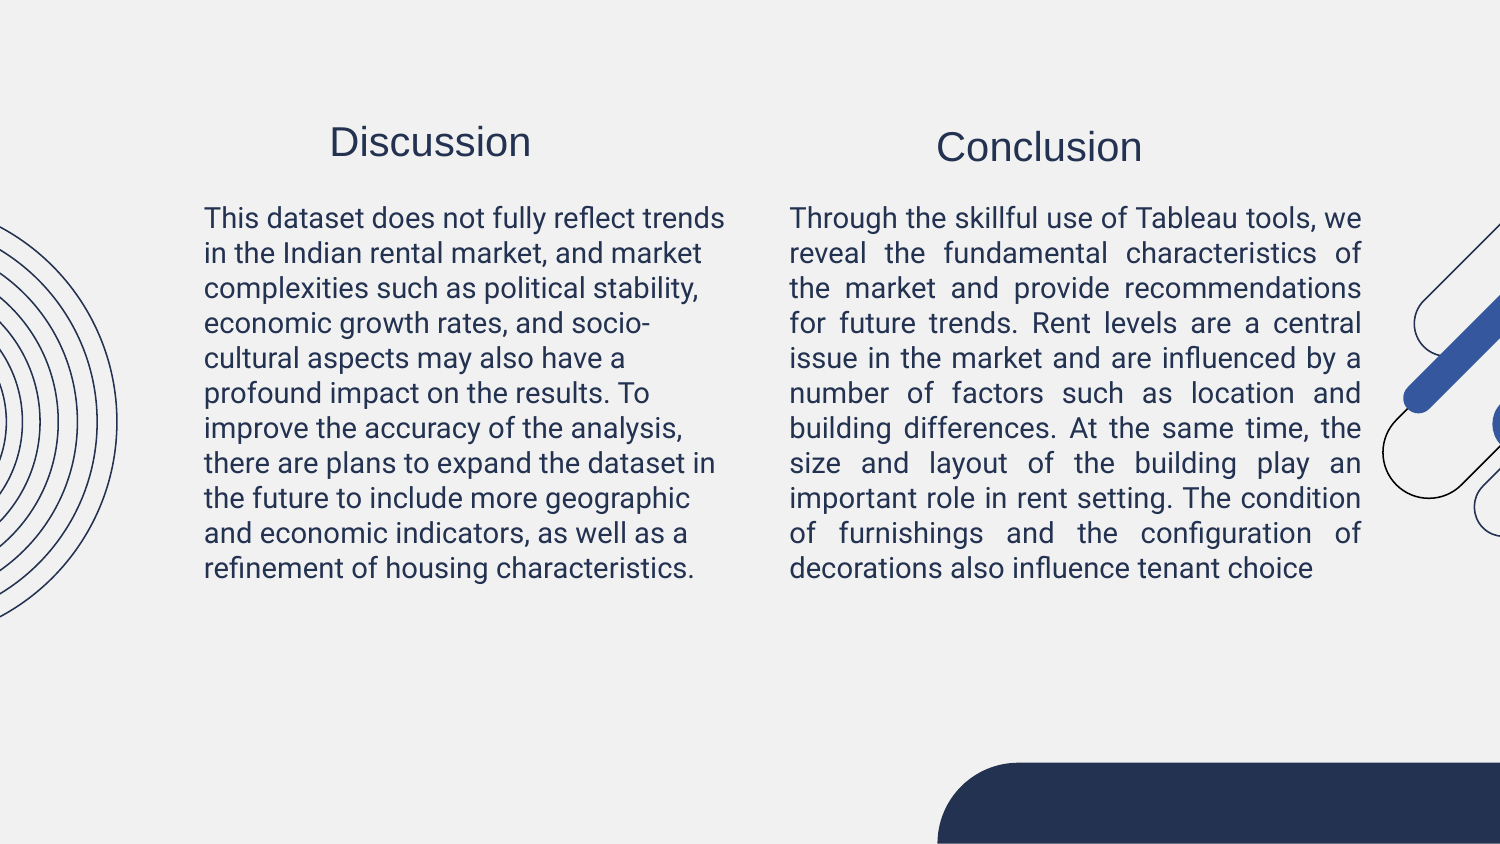

Discussion
Conclusion
This dataset does not fully reflect trends in the Indian rental market, and market complexities such as political stability, economic growth rates, and socio-cultural aspects may also have a profound impact on the results. To improve the accuracy of the analysis, there are plans to expand the dataset in the future to include more geographic and economic indicators, as well as a refinement of housing characteristics.
Through the skillful use of Tableau tools, we reveal the fundamental characteristics of the market and provide recommendations for future trends. Rent levels are a central issue in the market and are influenced by a number of factors such as location and building differences. At the same time, the size and layout of the building play an important role in rent setting. The condition of furnishings and the configuration of decorations also influence tenant choice